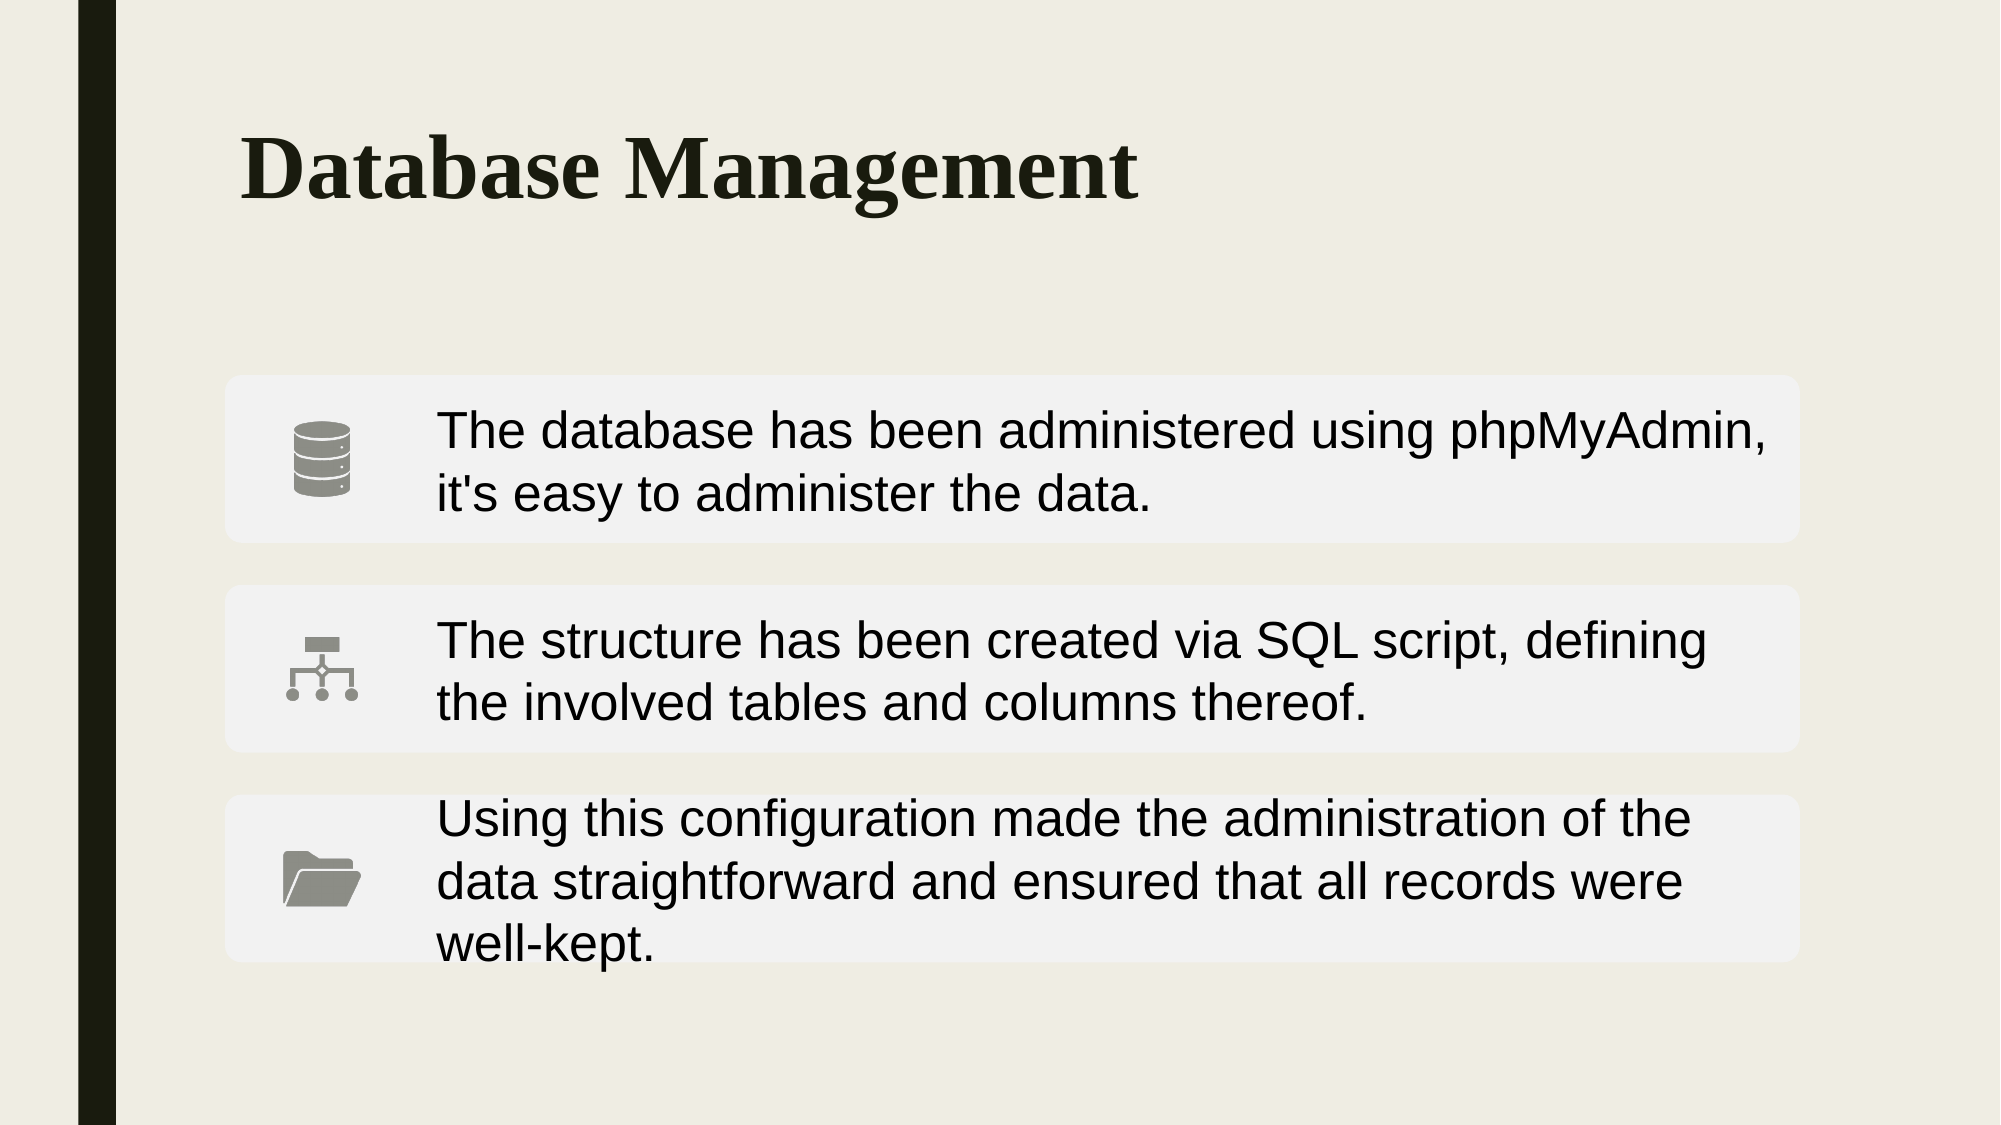

# Database Management
The database has been administered using phpMyAdmin, it's easy to administer the data.
The structure has been created via SQL script, defining the involved tables and columns thereof.
Using this configuration made the administration of the data straightforward and ensured that all records were well-kept.